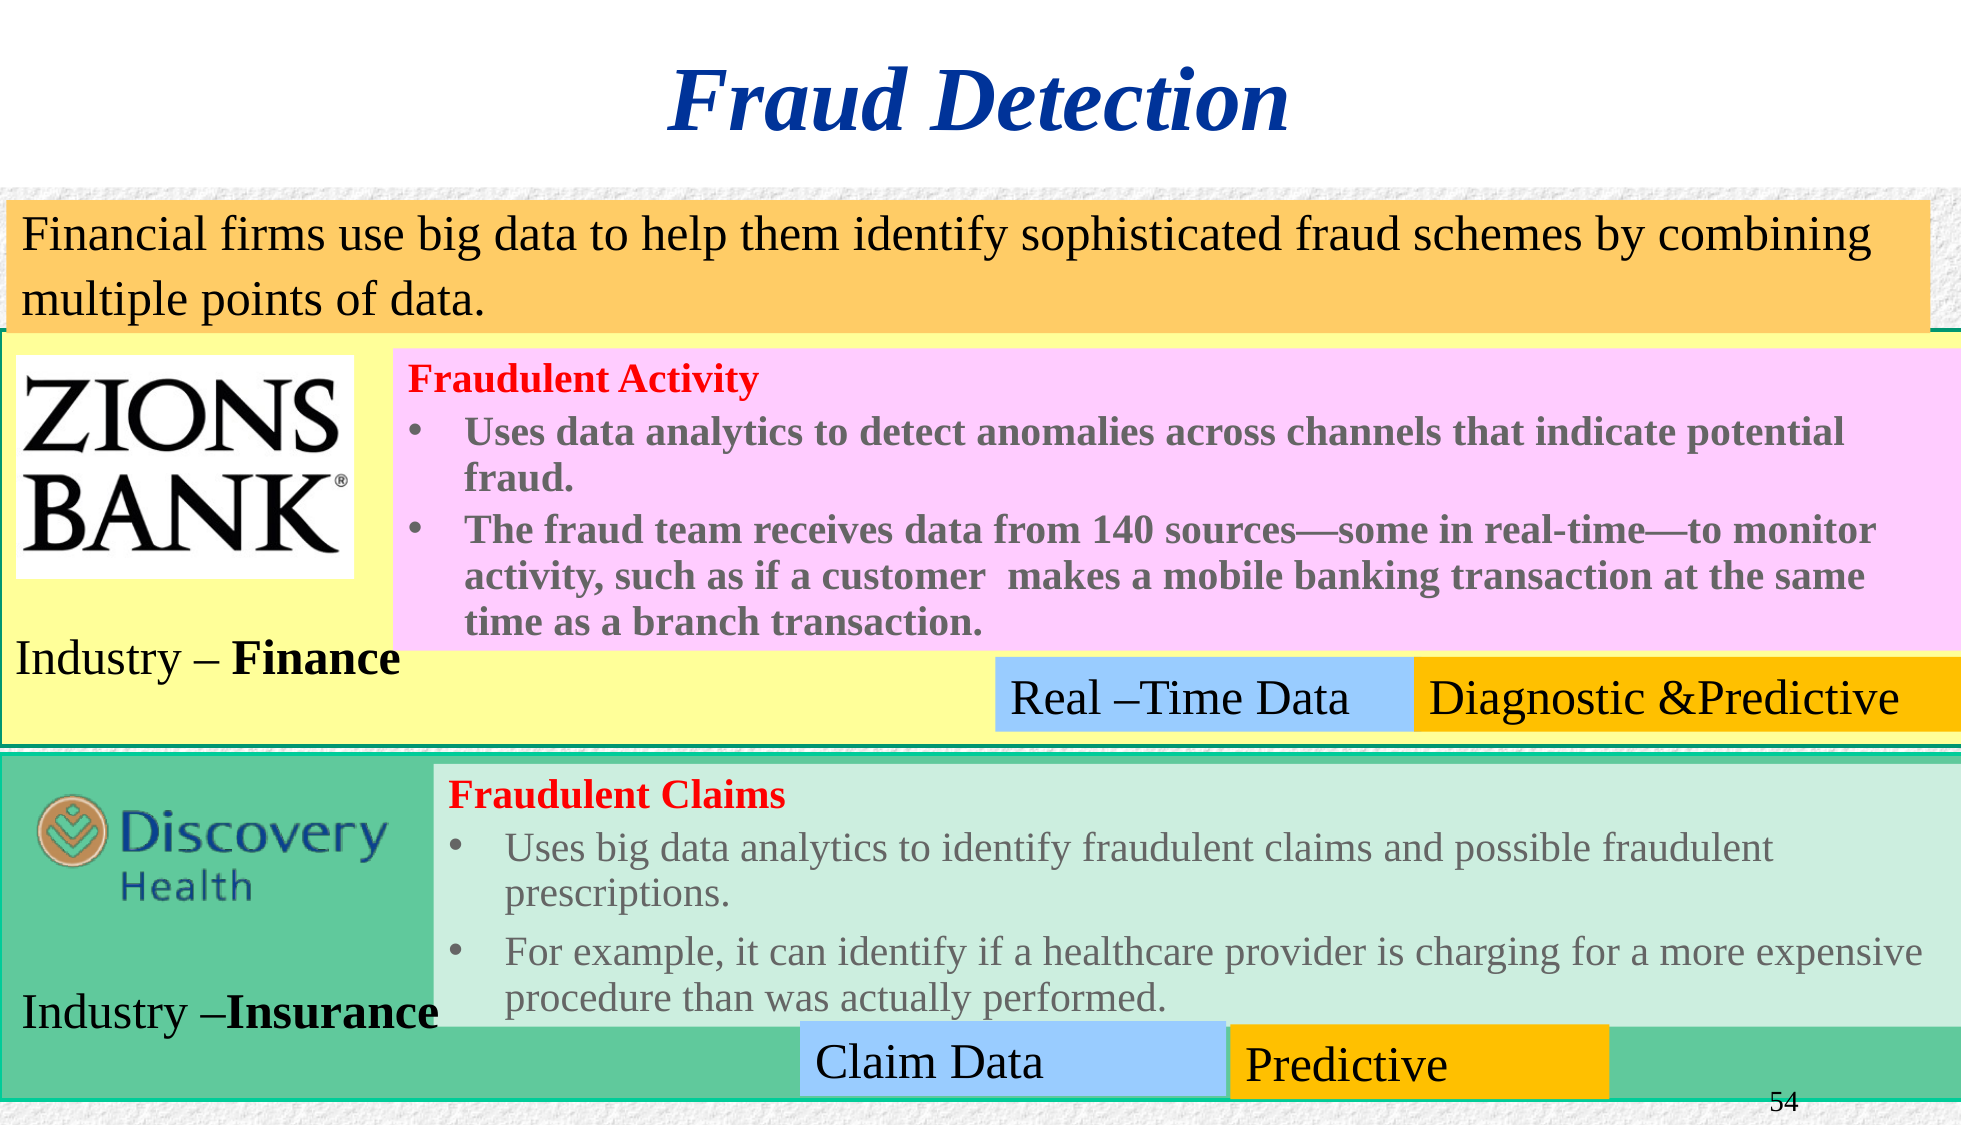

# Fraud Detection
Financial firms use big data to help them identify sophisticated fraud schemes by combining
multiple points of data.

Fraudulent Activity
Uses data analytics to detect anomalies across channels that indicate potential fraud.
The fraud team receives data from 140 sources—some in real-time—to monitor activity, such as if a customer  makes a mobile banking transaction at the same time as a branch transaction.

Industry – Finance
Real –Time Data
Diagnostic &Predictive

Fraudulent Claims
Uses big data analytics to identify fraudulent claims and possible fraudulent prescriptions.
For example, it can identify if a healthcare provider is charging for a more expensive procedure than was actually performed.

Industry –Insurance
Claim Data
Predictive
54